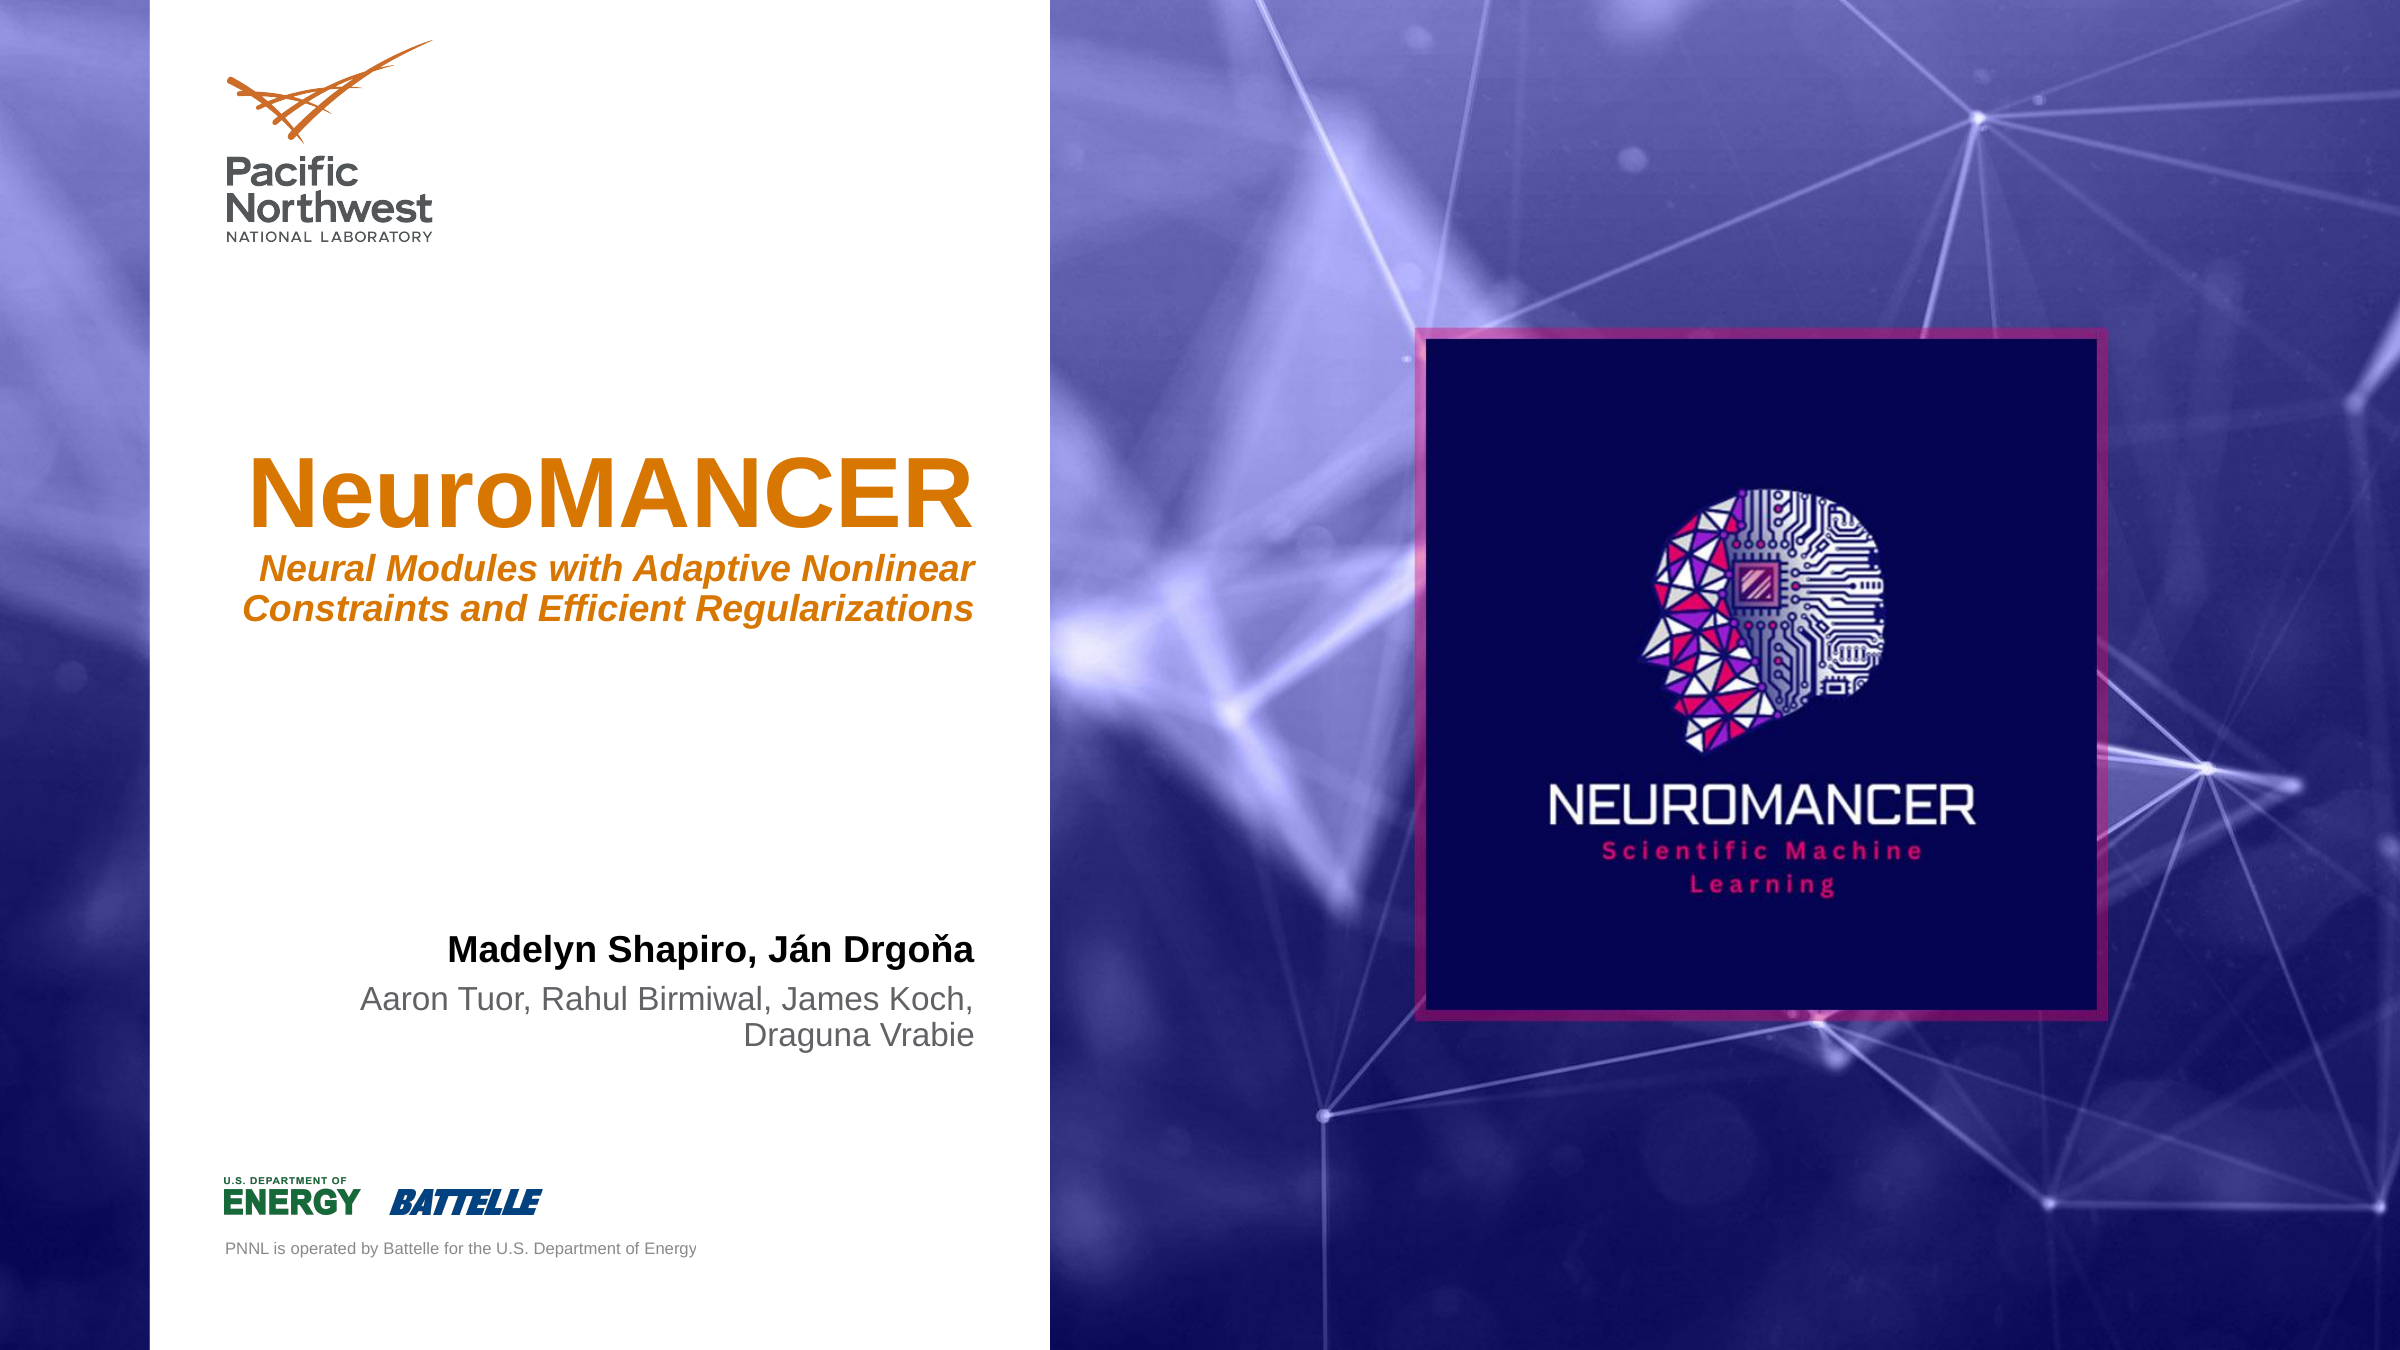

# NeuroMANCER Neural Modules with Adaptive Nonlinear Constraints and Efficient Regularizations
Madelyn Shapiro, Ján Drgoňa
Aaron Tuor, Rahul Birmiwal, James Koch, Draguna Vrabie